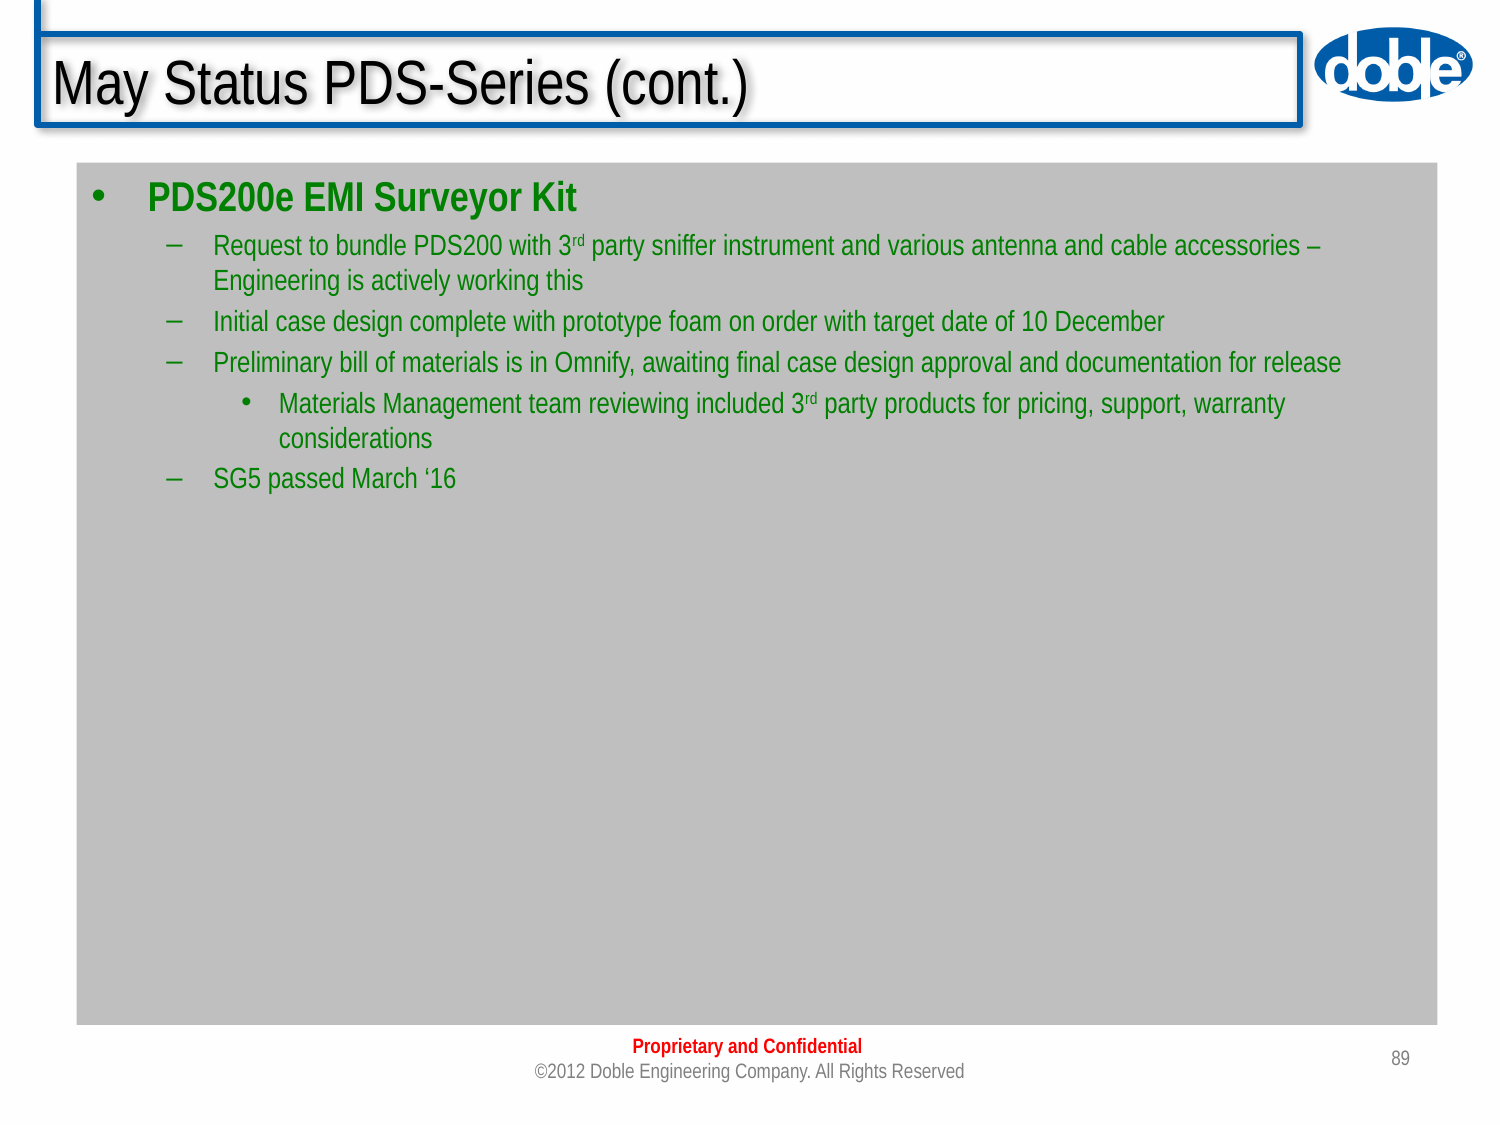

# May Status PDS-Series (cont.)
PDS200e EMI Surveyor Kit
Request to bundle PDS200 with 3rd party sniffer instrument and various antenna and cable accessories – Engineering is actively working this
Initial case design complete with prototype foam on order with target date of 10 December
Preliminary bill of materials is in Omnify, awaiting final case design approval and documentation for release
Materials Management team reviewing included 3rd party products for pricing, support, warranty considerations
SG5 passed March ‘16